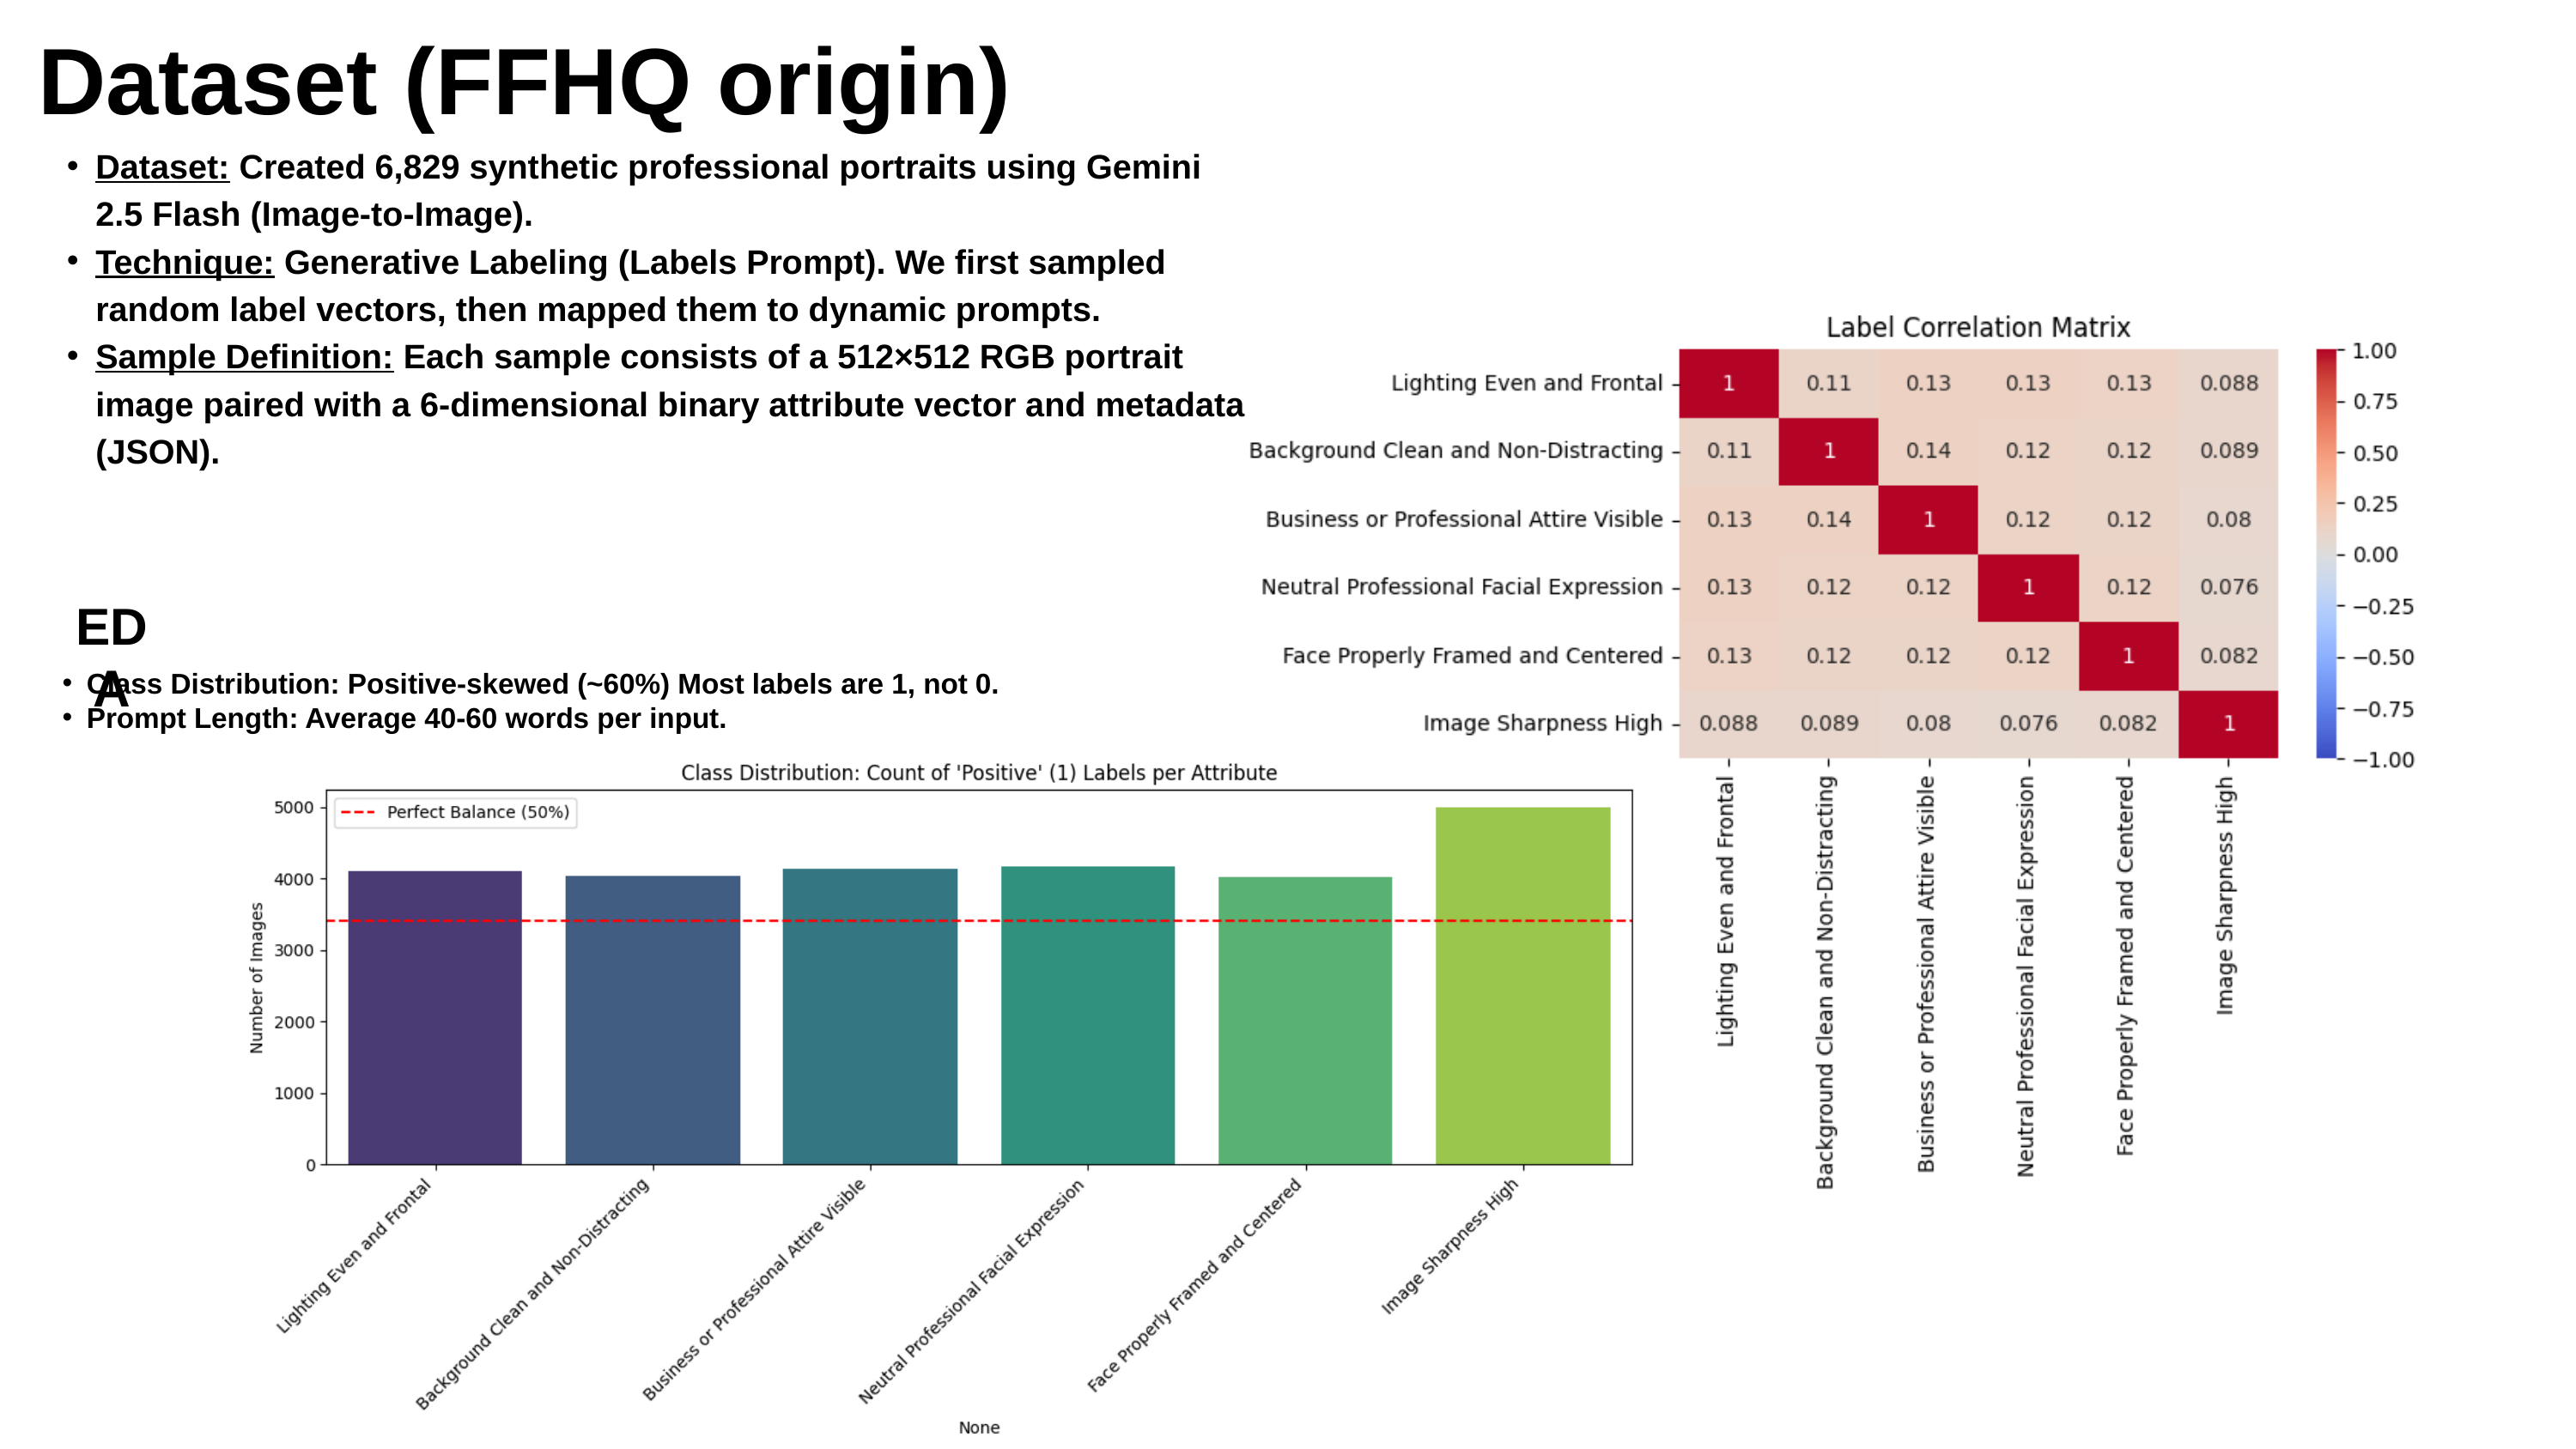

Dataset (FFHQ origin)
Dataset: Created 6,829 synthetic professional portraits using Gemini 2.5 Flash (Image-to-Image).
Technique: Generative Labeling (Labels Prompt). We first sampled random label vectors, then mapped them to dynamic prompts.
Sample Definition: Each sample consists of a 512×512 RGB portrait image paired with a 6-dimensional binary attribute vector and metadata (JSON).

EDA
Class Distribution: Positive-skewed (~60%) Most labels are 1, not 0.
Prompt Length: Average 40-60 words per input.